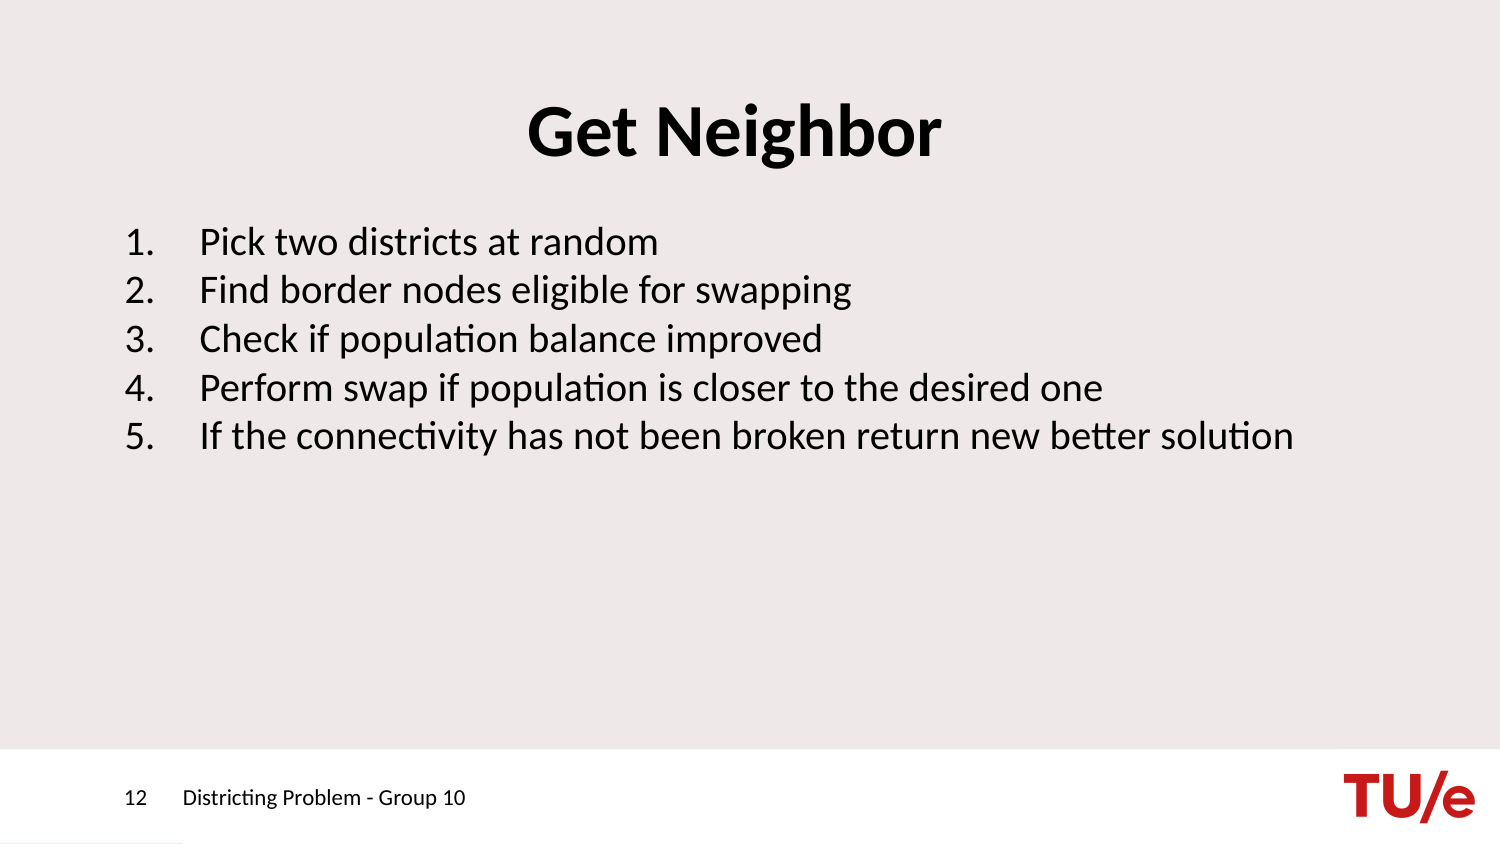

# Get Neighbor

Pick two districts at random
Find border nodes eligible for swapping
Check if population balance improved
Perform swap if population is closer to the desired one
If the connectivity has not been broken return new better solution

12
Districting Problem - Group 10